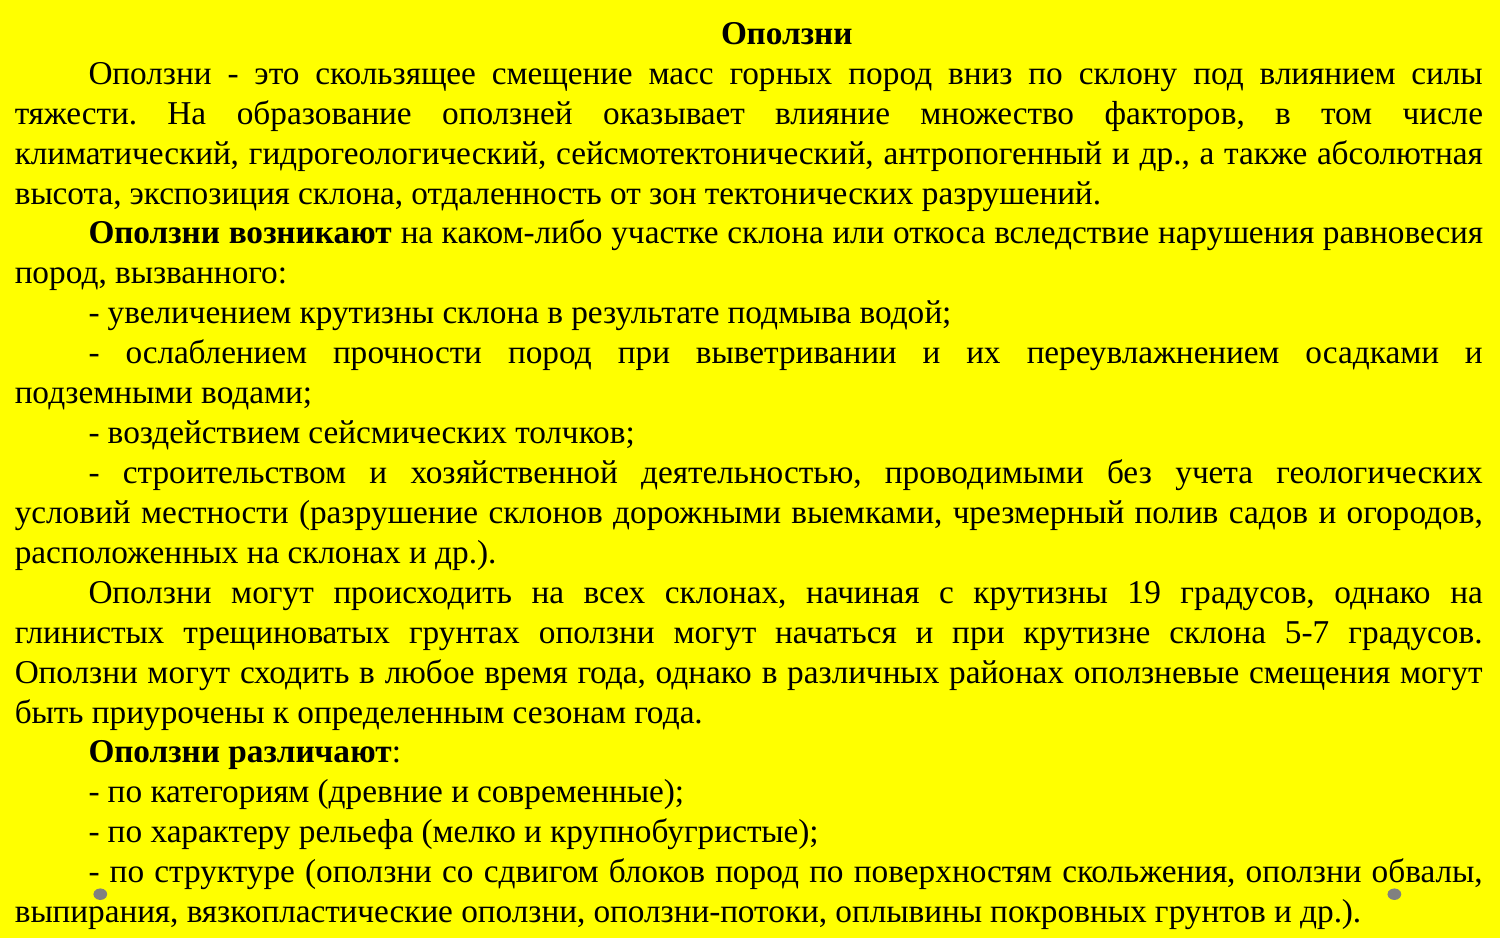

Оползни
Оползни - это скользящее смещение масс горных пород вниз по склону под влиянием силы тяжести. На образование оползней оказывает влияние множество факторов, в том числе климатический, гидрогеологический, сейсмотектонический, антропогенный и др., а также абсолютная высота, экспозиция склона, отдаленность от зон тектонических разрушений.
Оползни возникают на каком-либо участке склона или откоса вследствие нарушения равновесия пород, вызванного:
- увеличением крутизны склона в результате подмыва водой;
- ослаблением прочности пород при выветривании и их переувлажнением осадками и подземными водами;
- воздействием сейсмических толчков;
- строительством и хозяйственной деятельностью, проводимыми без учета геологических условий местности (разрушение склонов дорожными выемками, чрезмерный полив садов и огородов, расположенных на склонах и др.).
Оползни могут происходить на всех склонах, начиная с крутизны 19 градусов, однако на глинистых трещиноватых грунтах оползни могут начаться и при крутизне склона 5-7 градусов. Оползни могут сходить в любое время года, однако в различных районах оползневые смещения могут быть приурочены к определенным сезонам года.
Оползни различают:
- по категориям (древние и современные);
- по характеру рельефа (мелко и крупнобугристые);
- по структуре (оползни со сдвигом блоков пород по поверхностям скольжения, оползни обвалы, выпирания, вязкопластические оползни, оползни-потоки, оплывины покровных грунтов и др.).